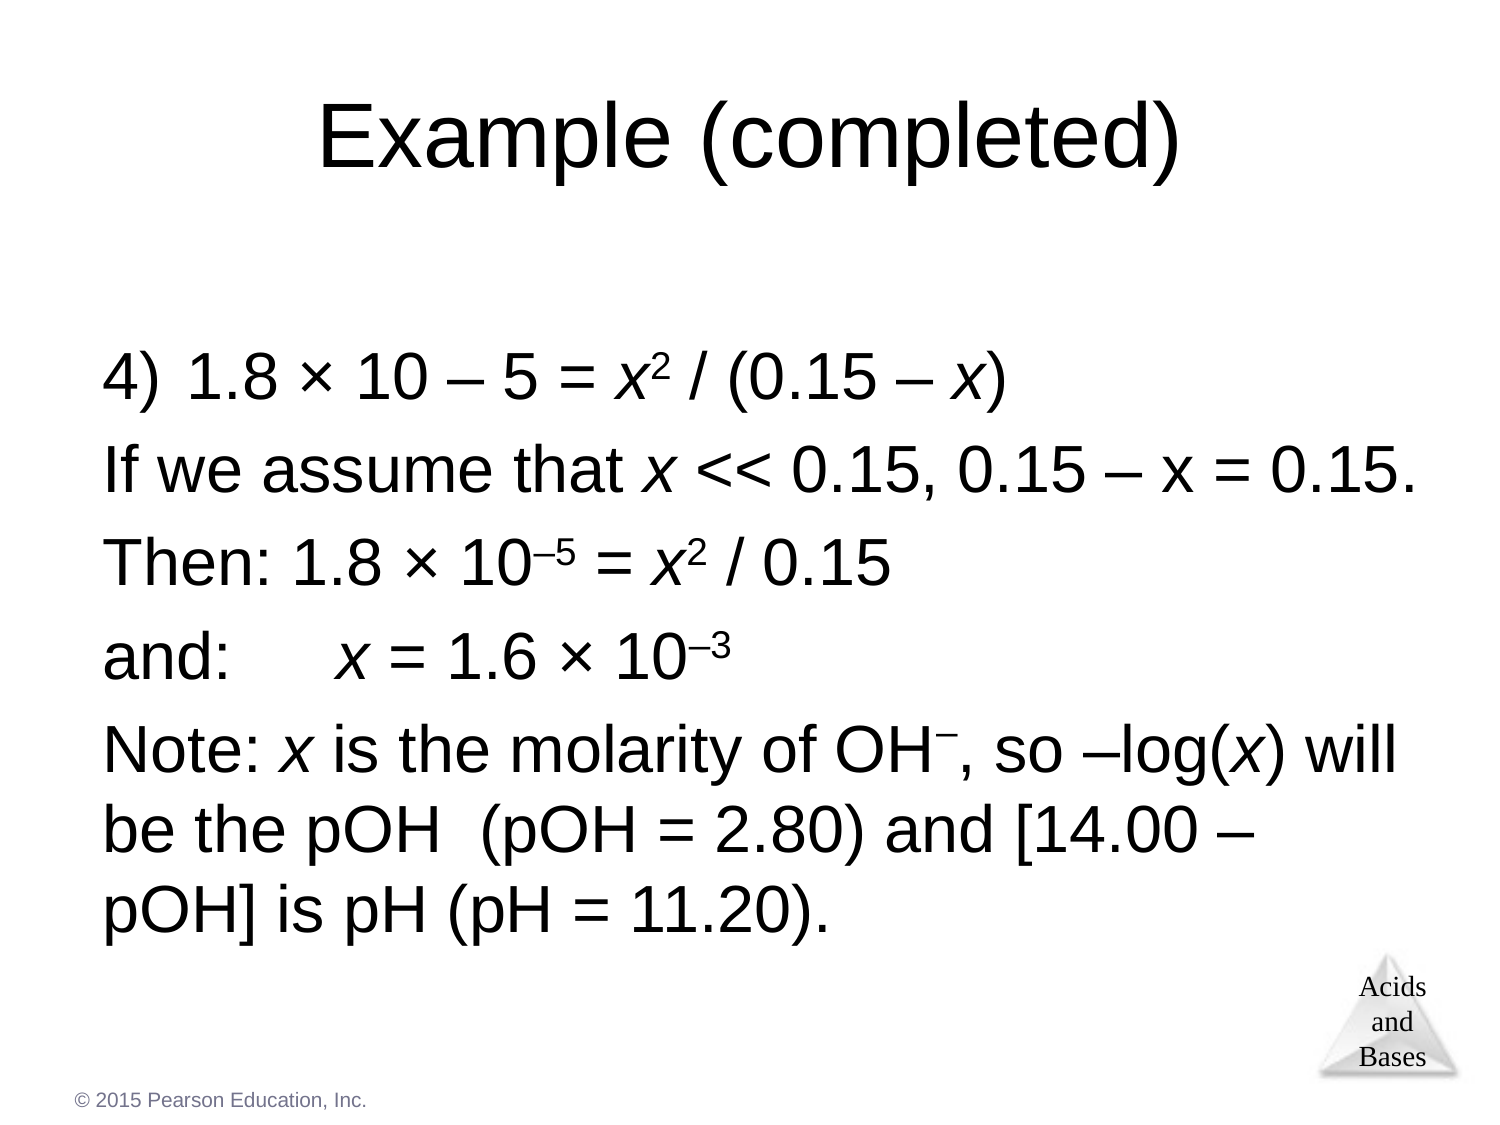

# Example (completed)
1.8 × 10 – 5 = x2 / (0.15 – x)
If we assume that x << 0.15, 0.15 – x = 0.15.
Then: 1.8 × 10–5 = x2 / 0.15
and:	x = 1.6 × 10–3
Note: x is the molarity of OH–, so –log(x) will be the pOH  (pOH = 2.80) and [14.00 – pOH] is pH (pH = 11.20).